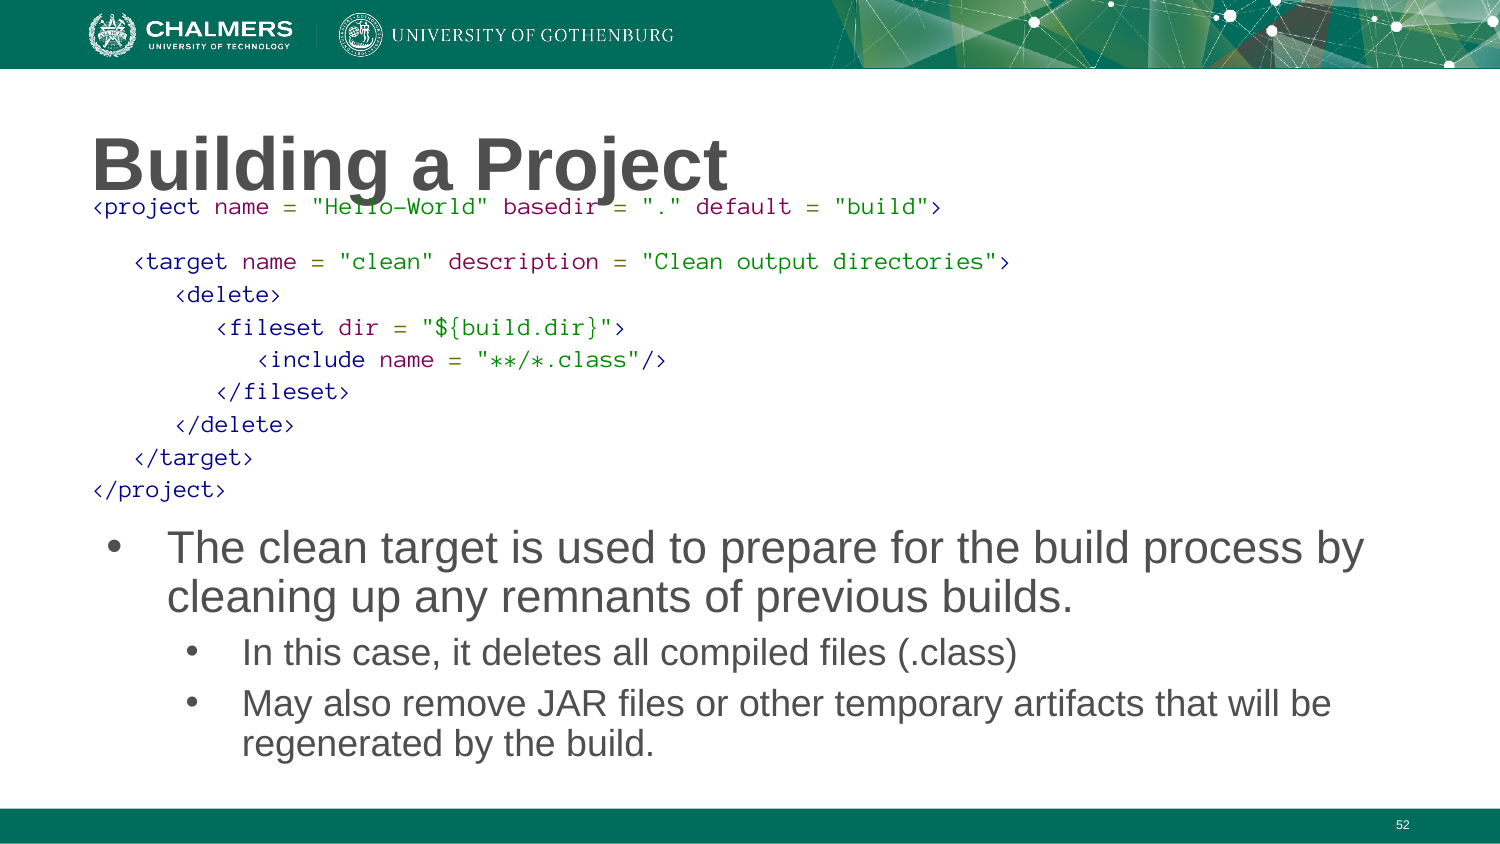

# Building a Project
<project name = "Hello-World" basedir = "." default = "build">
   <target name = "clean" description = "Clean output directories">
      <delete>
         <fileset dir = "${build.dir}">
            <include name = "**/*.class"/>
         </fileset>
      </delete>
   </target>
</project>
The clean target is used to prepare for the build process by cleaning up any remnants of previous builds.
In this case, it deletes all compiled files (.class)
May also remove JAR files or other temporary artifacts that will be regenerated by the build.
52